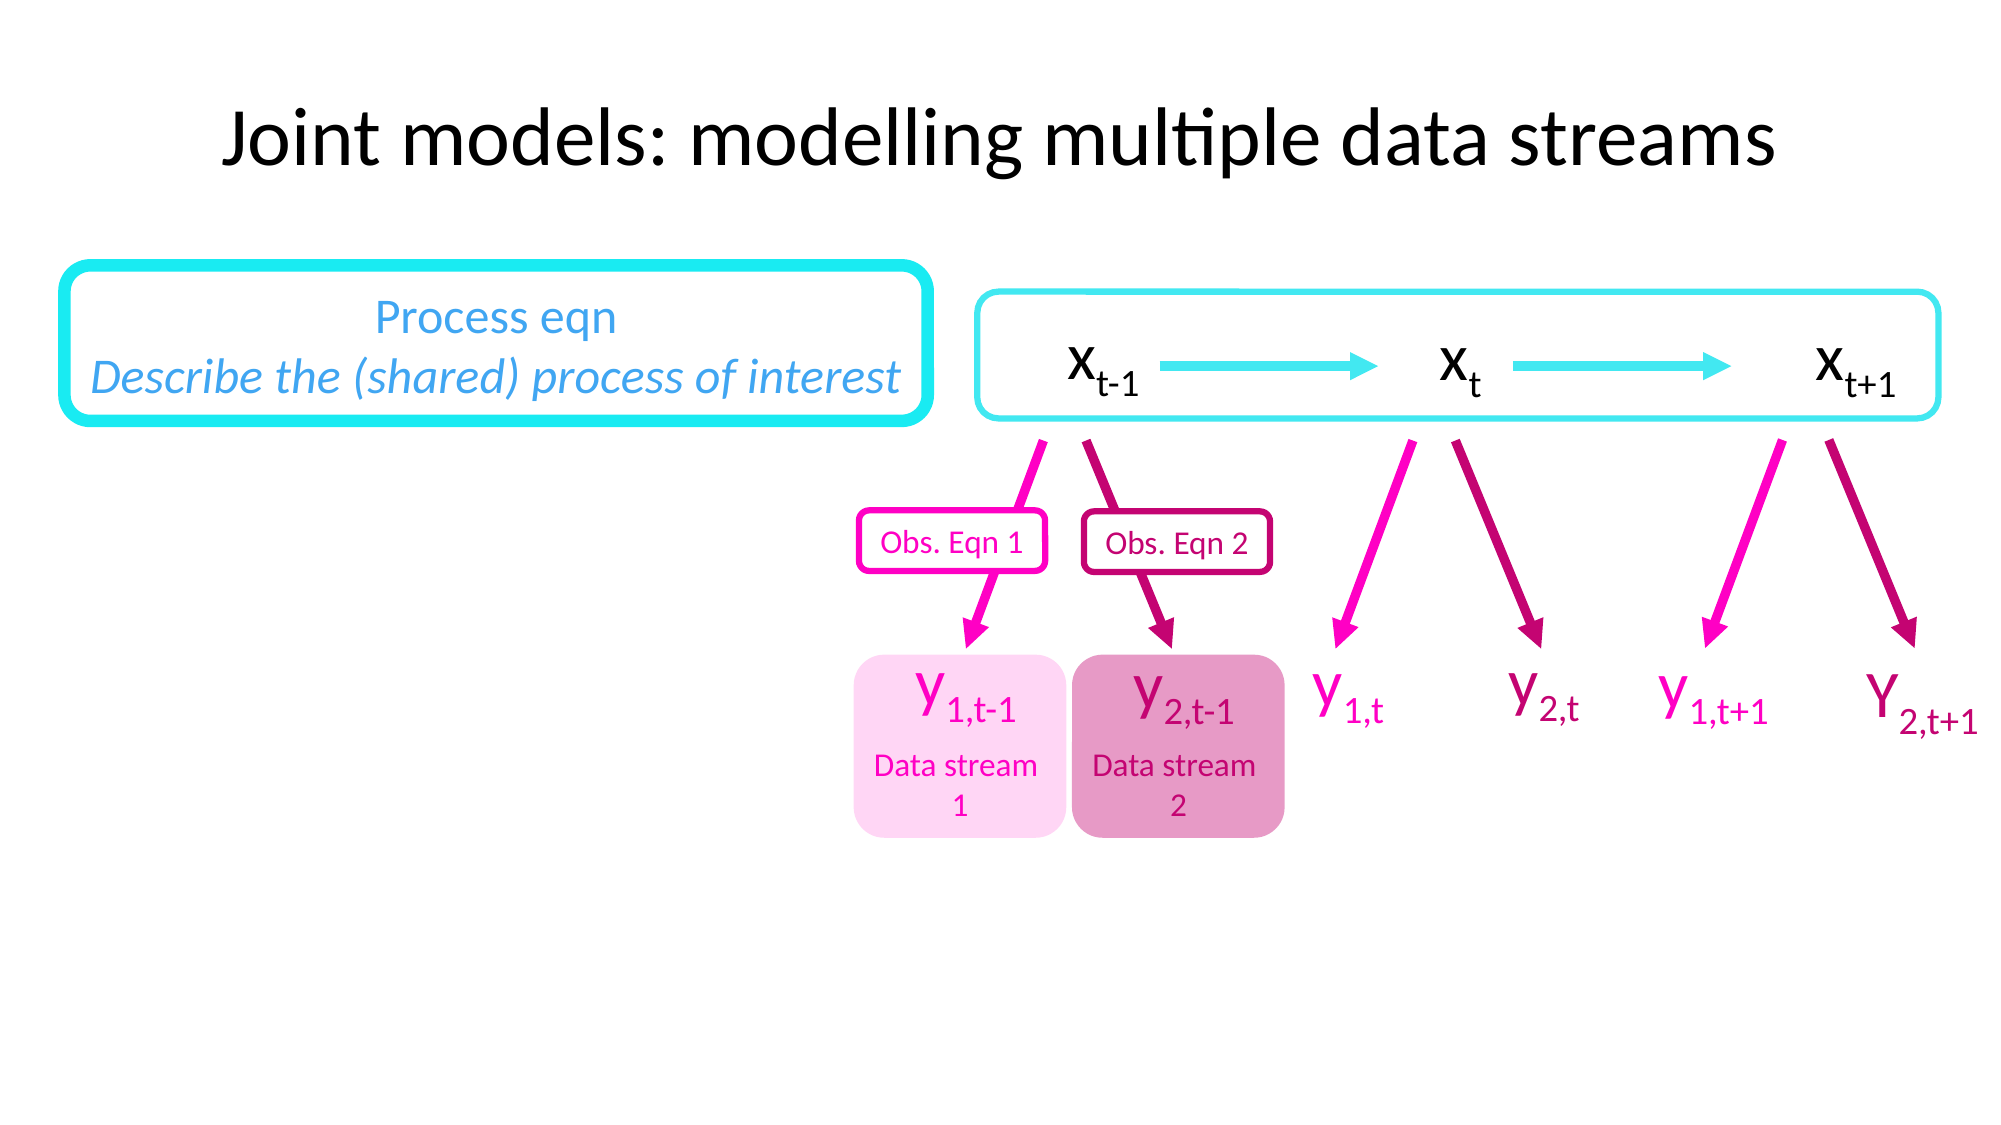

# Joint models: modelling multiple data streams
Process eqn
Describe the (shared) process of interest

xt-1
xt
xt+1
Obs. Eqn 1
Obs. Eqn 2
y2,t
y1,t-1
y1,t
y1,t+1
y2,t-1
Y2,t+1
Data stream
1
Data stream
2